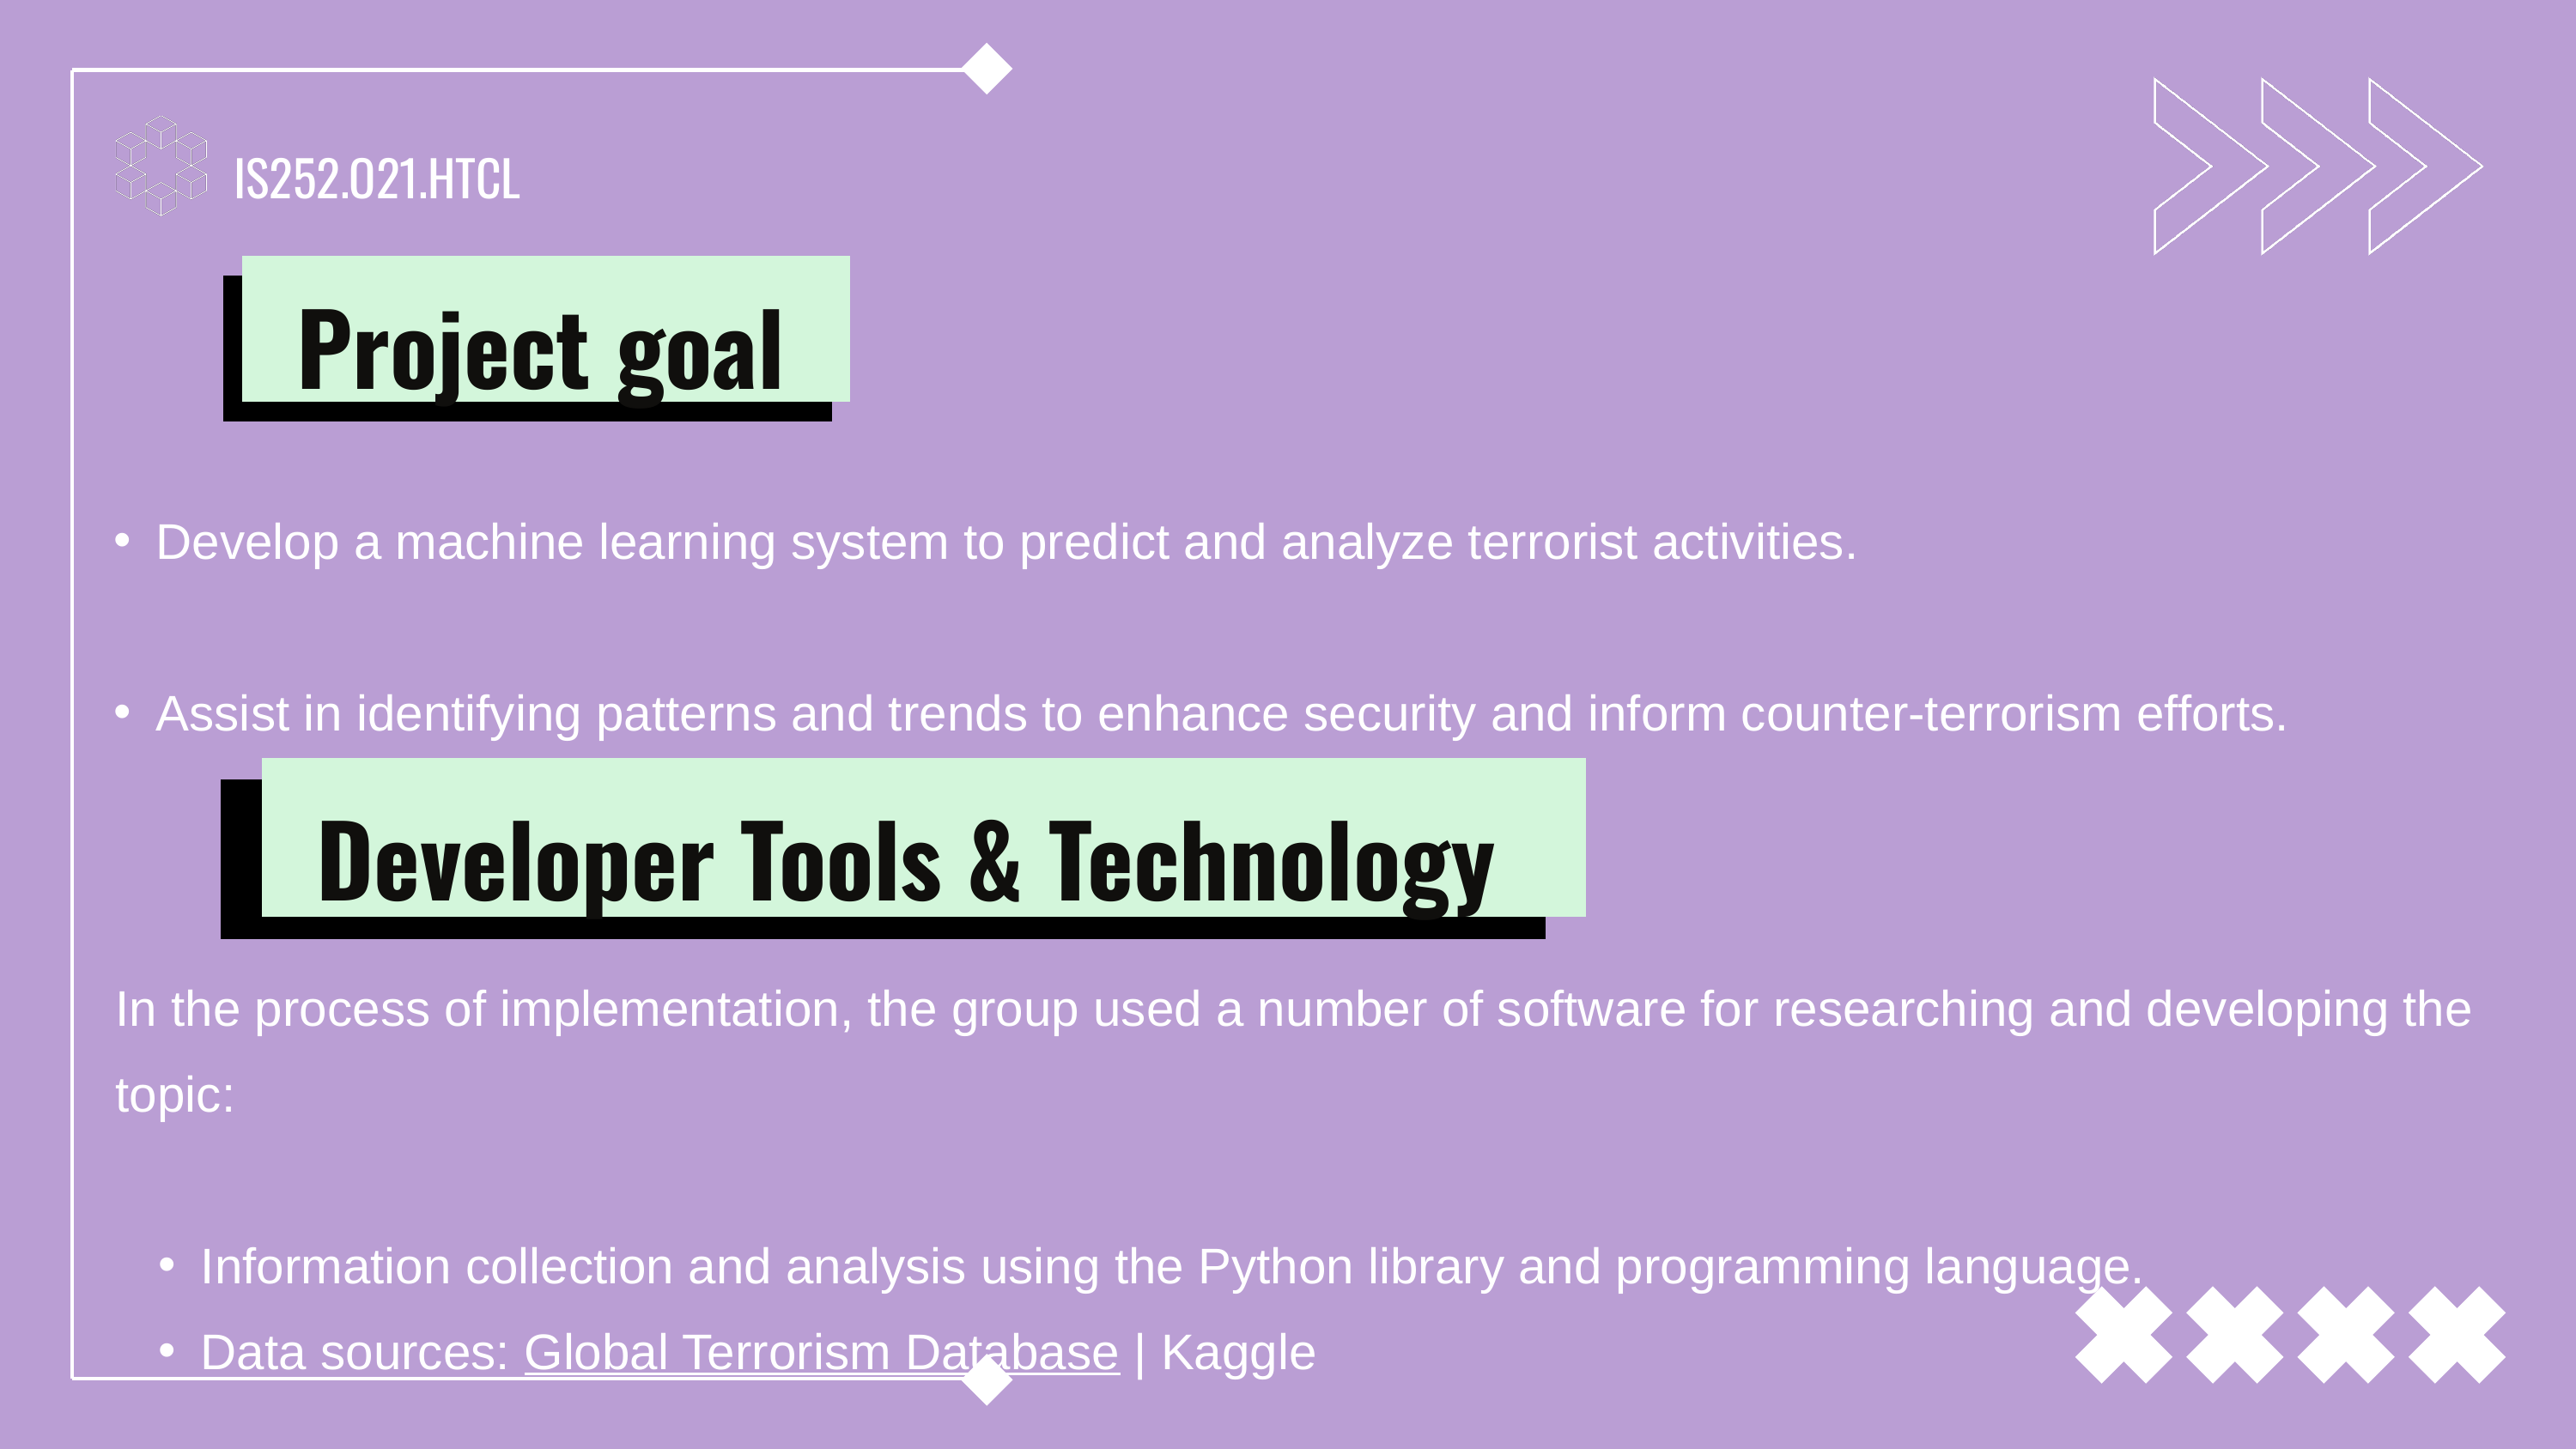

IS252.O21.HTCL

Project goal
Develop a machine learning system to predict and analyze terrorist activities.

Assist in identifying patterns and trends to enhance security and inform counter-terrorism efforts.

Developer Tools & Technology
In the process of implementation, the group used a number of software for researching and developing the topic:

Information collection and analysis using the Python library and programming language.
Data sources: Global Terrorism Database | Kaggle